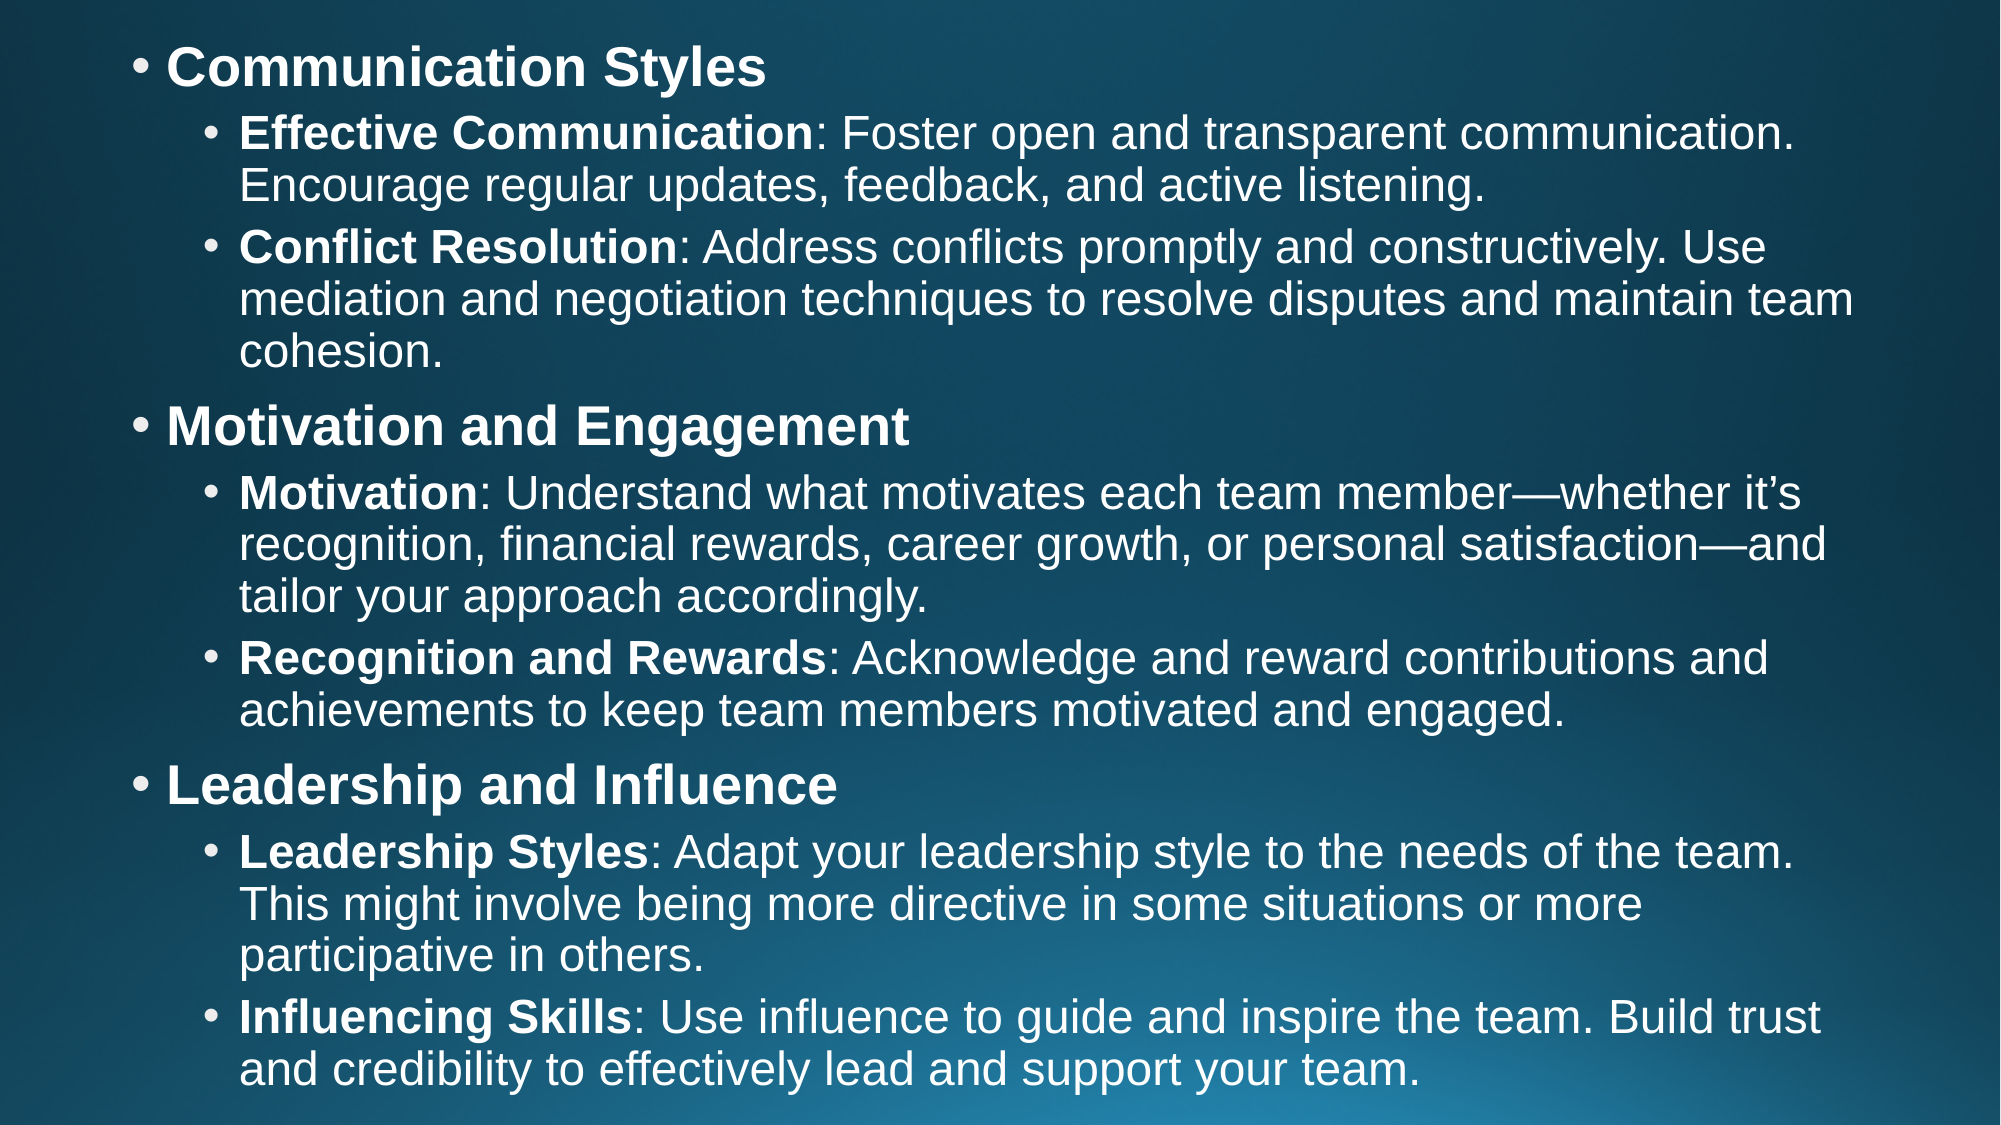

Communication Styles
Effective Communication: Foster open and transparent communication. Encourage regular updates, feedback, and active listening.
Conflict Resolution: Address conflicts promptly and constructively. Use mediation and negotiation techniques to resolve disputes and maintain team cohesion.
Motivation and Engagement
Motivation: Understand what motivates each team member—whether it’s recognition, financial rewards, career growth, or personal satisfaction—and tailor your approach accordingly.
Recognition and Rewards: Acknowledge and reward contributions and achievements to keep team members motivated and engaged.
Leadership and Influence
Leadership Styles: Adapt your leadership style to the needs of the team. This might involve being more directive in some situations or more participative in others.
Influencing Skills: Use influence to guide and inspire the team. Build trust and credibility to effectively lead and support your team.